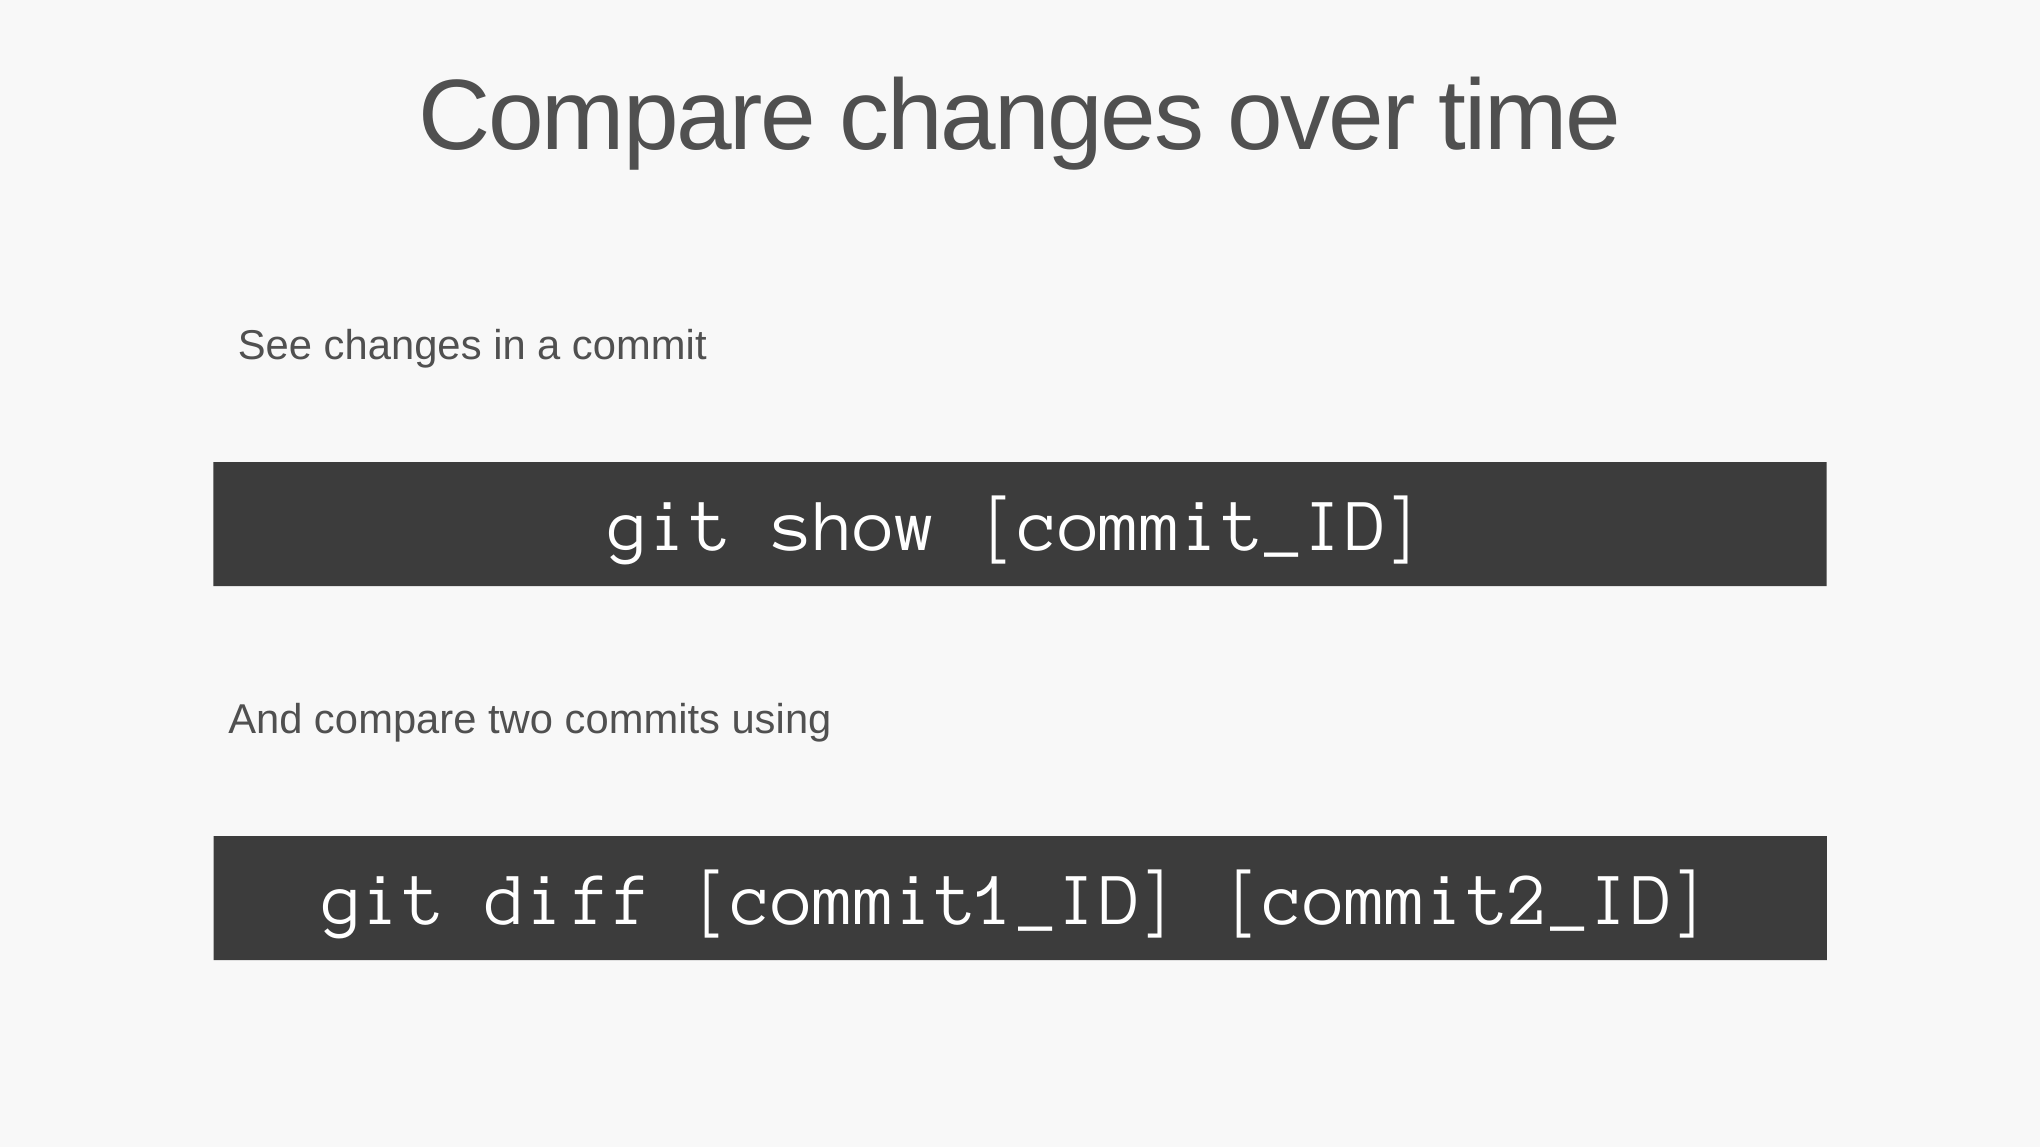

Compare changes over time
See changes in a commit
git show [commit_ID]
And compare two commits using
git diff [commit1_ID] [commit2_ID]